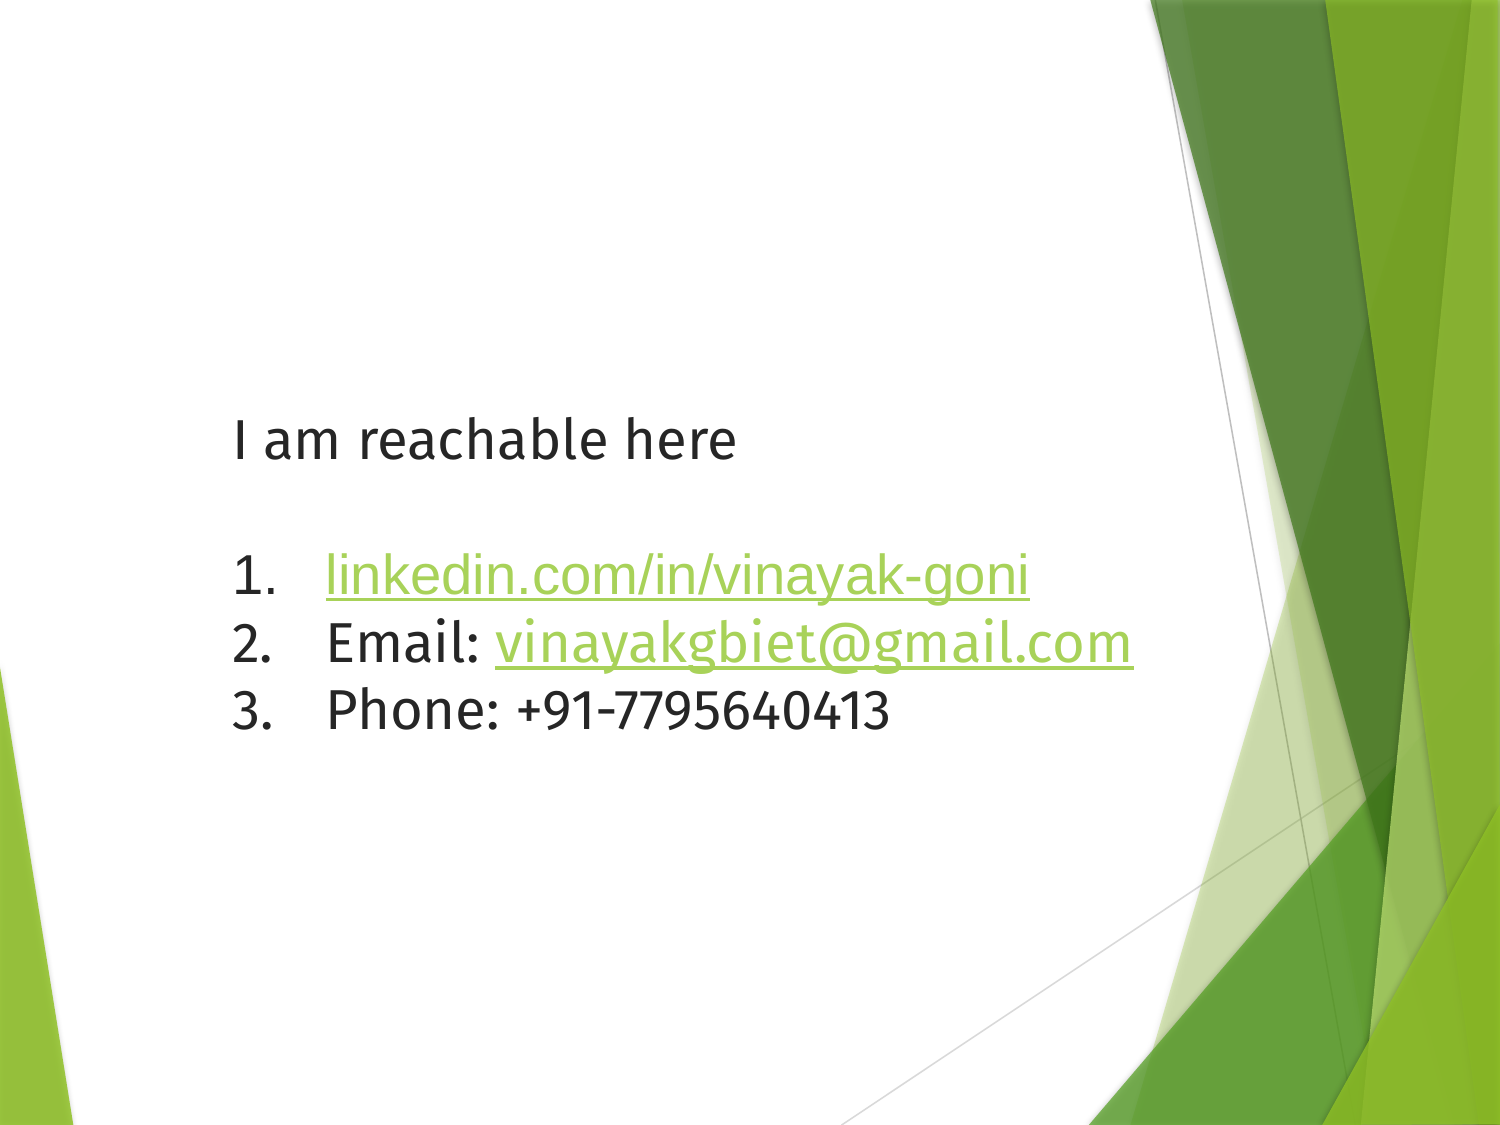

I am reachable here

linkedin.com/in/vinayak-goni
Email: vinayakgbiet@gmail.com
Phone: +91-7795640413